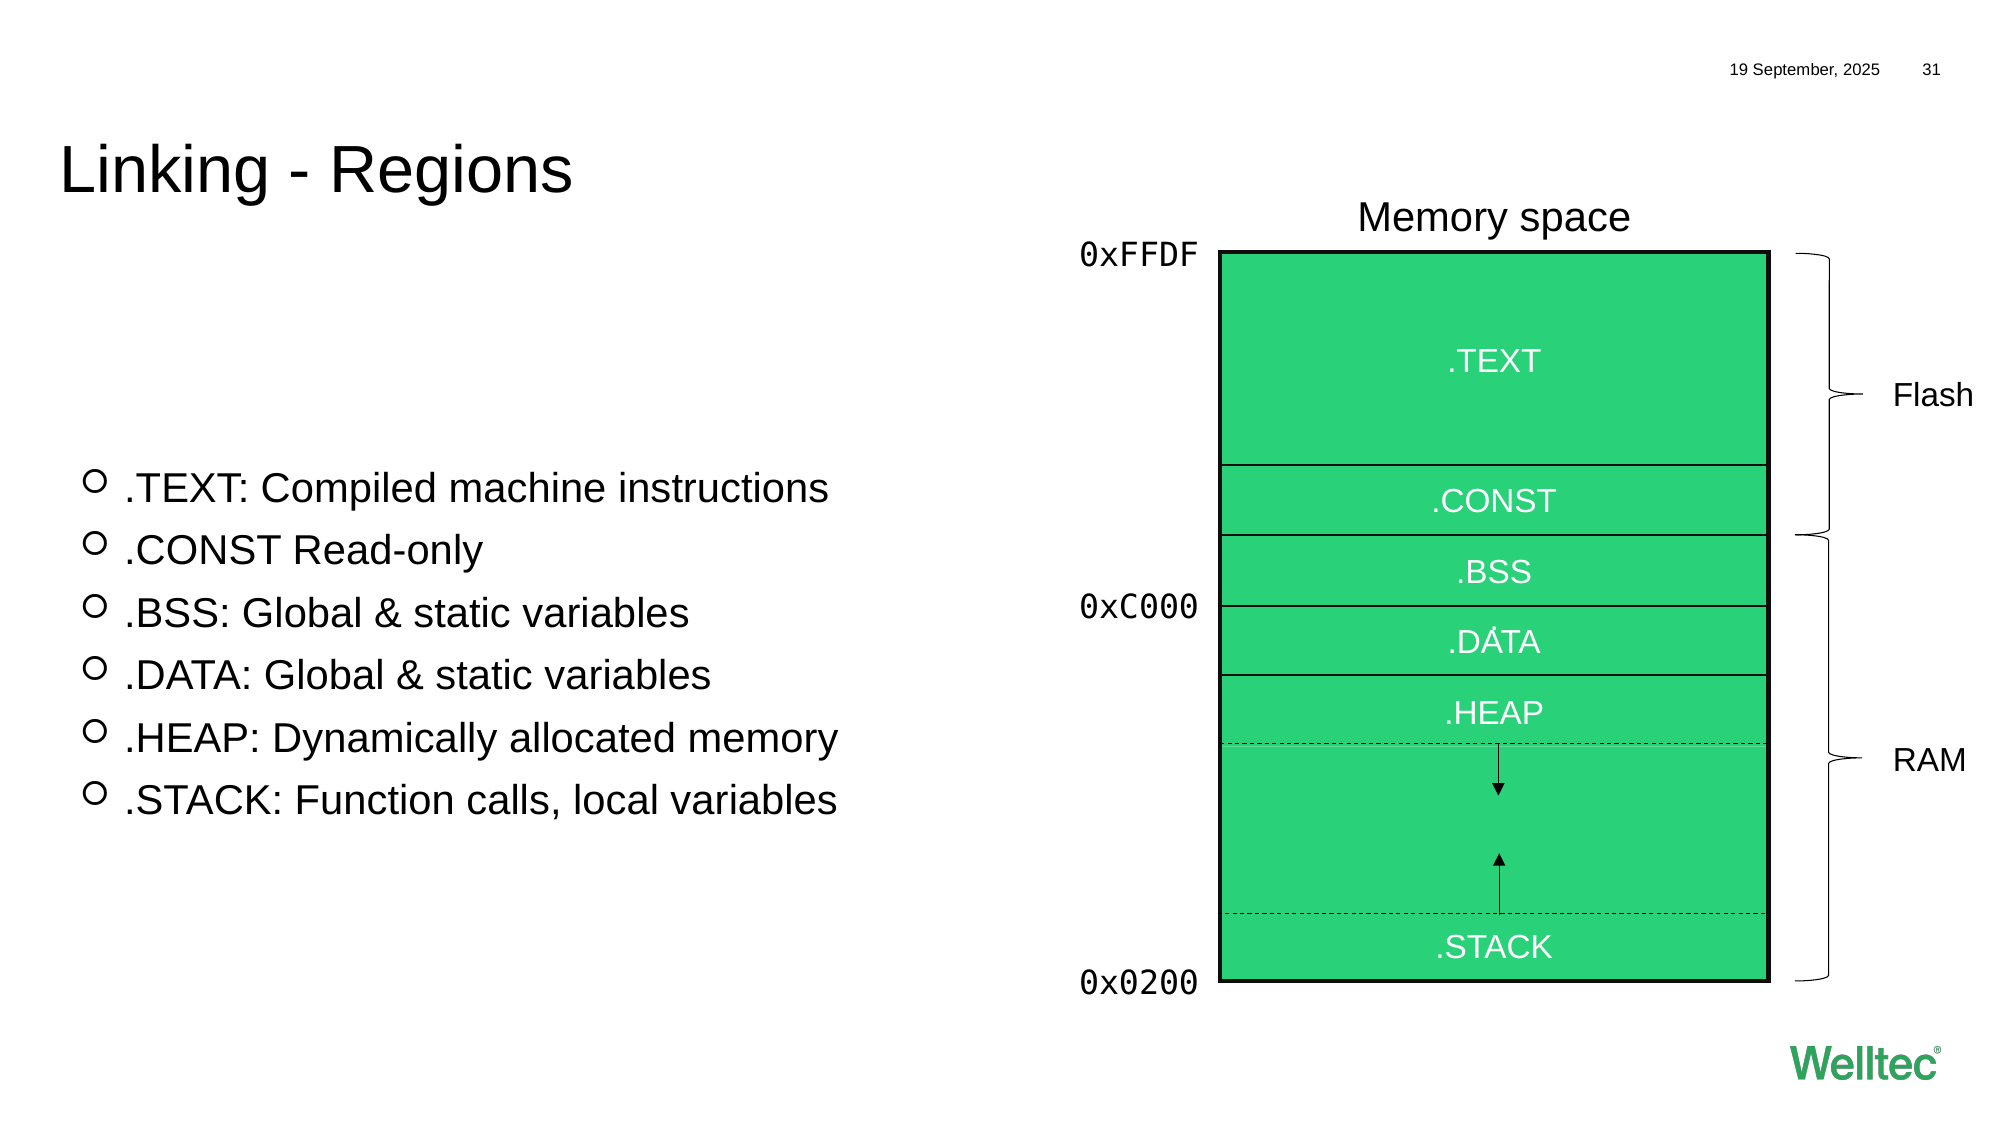

19 September, 2025
31
# Linking - Regions
Memory space
0xFFDF
.
.TEXT

.CONST
.BSS

0xC000
.DATA
.HEAP

.STACK
0x0200
Flash
RAM

.TEXT: Compiled machine instructions
.CONST Read-only
.BSS: Global & static variables
.DATA: Global & static variables
.HEAP: Dynamically allocated memory
.STACK: Function calls, local variables